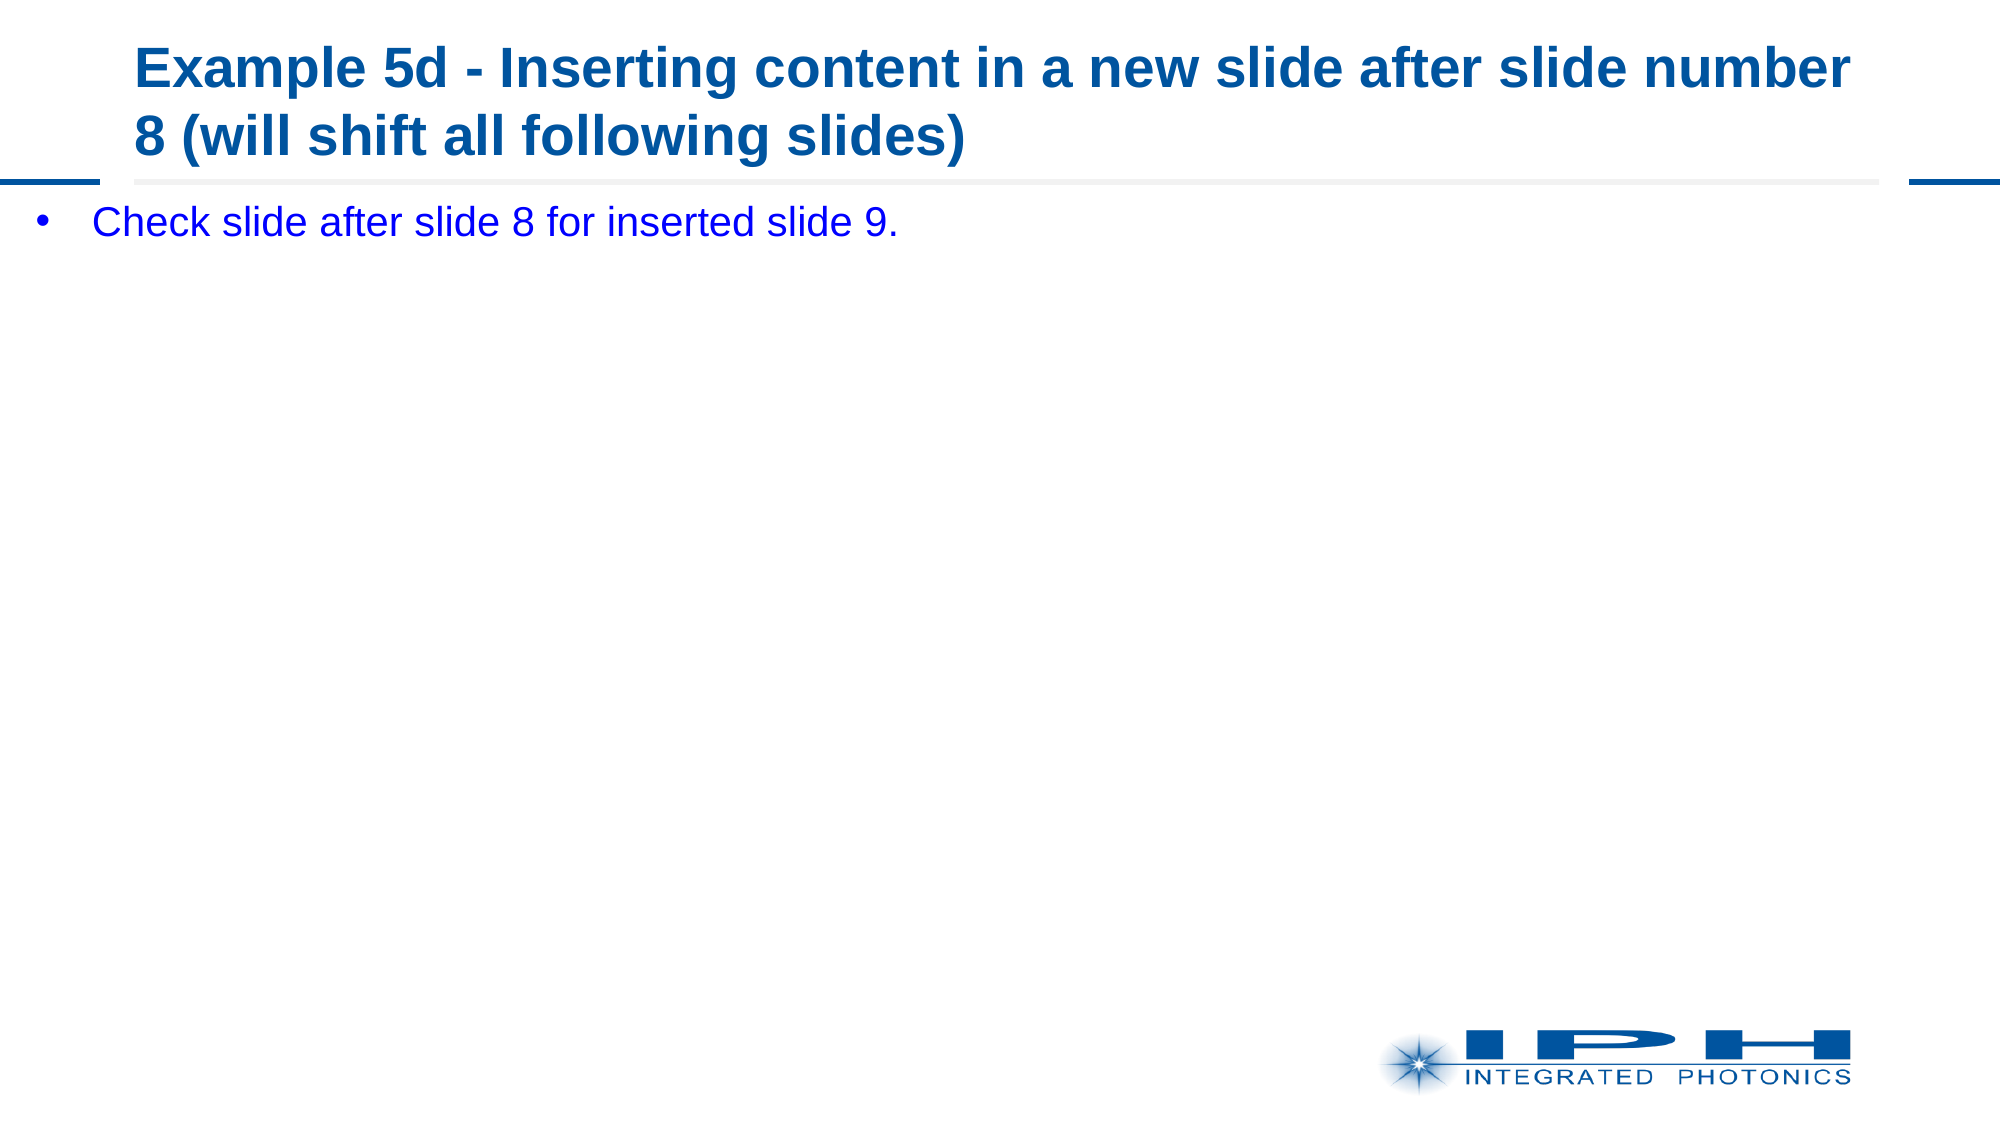

# Example 5d - Inserting content in a new slide after slide number 8 (will shift all following slides)
Check slide after slide 8 for inserted slide 9.